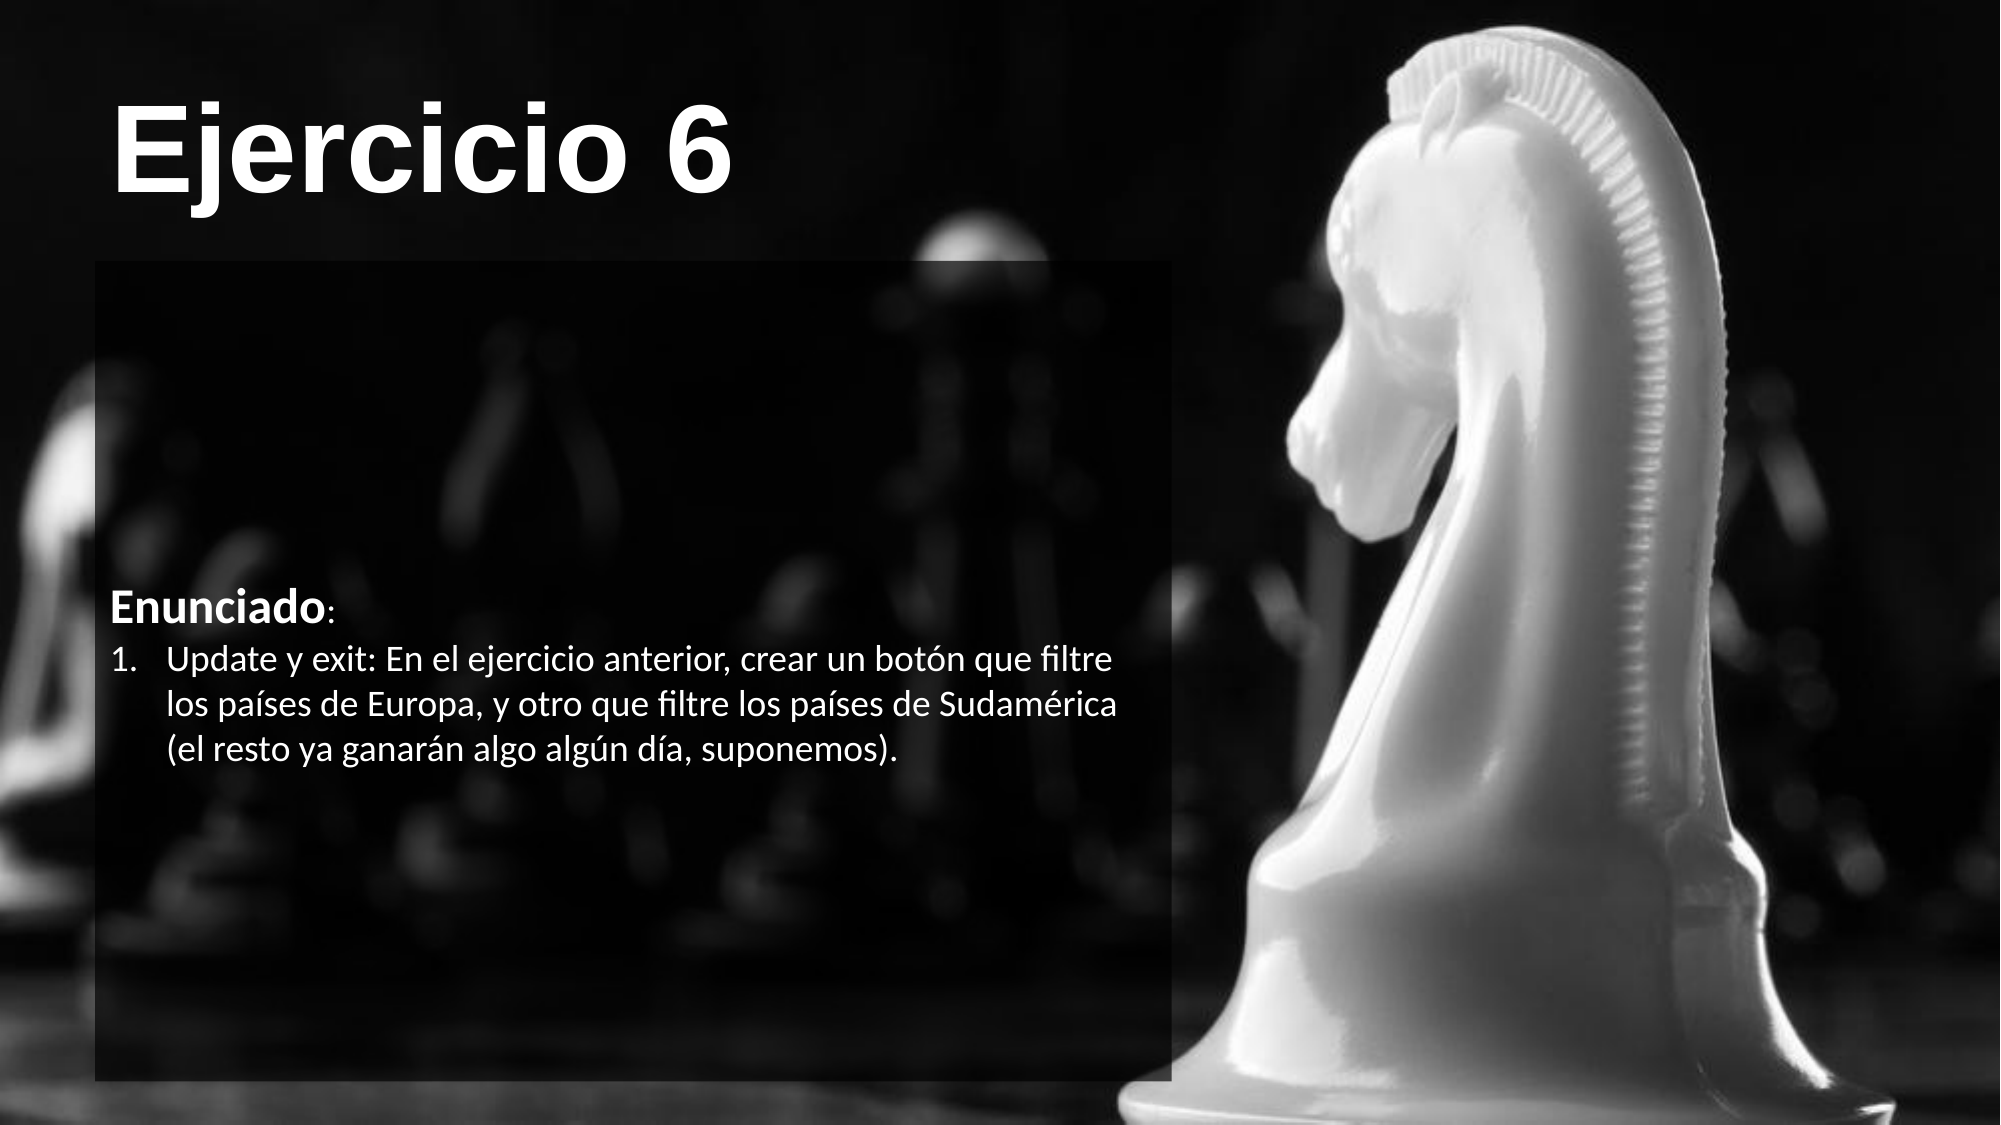

# Ejercicio 6

Enunciado:
Update y exit: En el ejercicio anterior, crear un botón que filtre los países de Europa, y otro que filtre los países de Sudamérica (el resto ya ganarán algo algún día, suponemos).